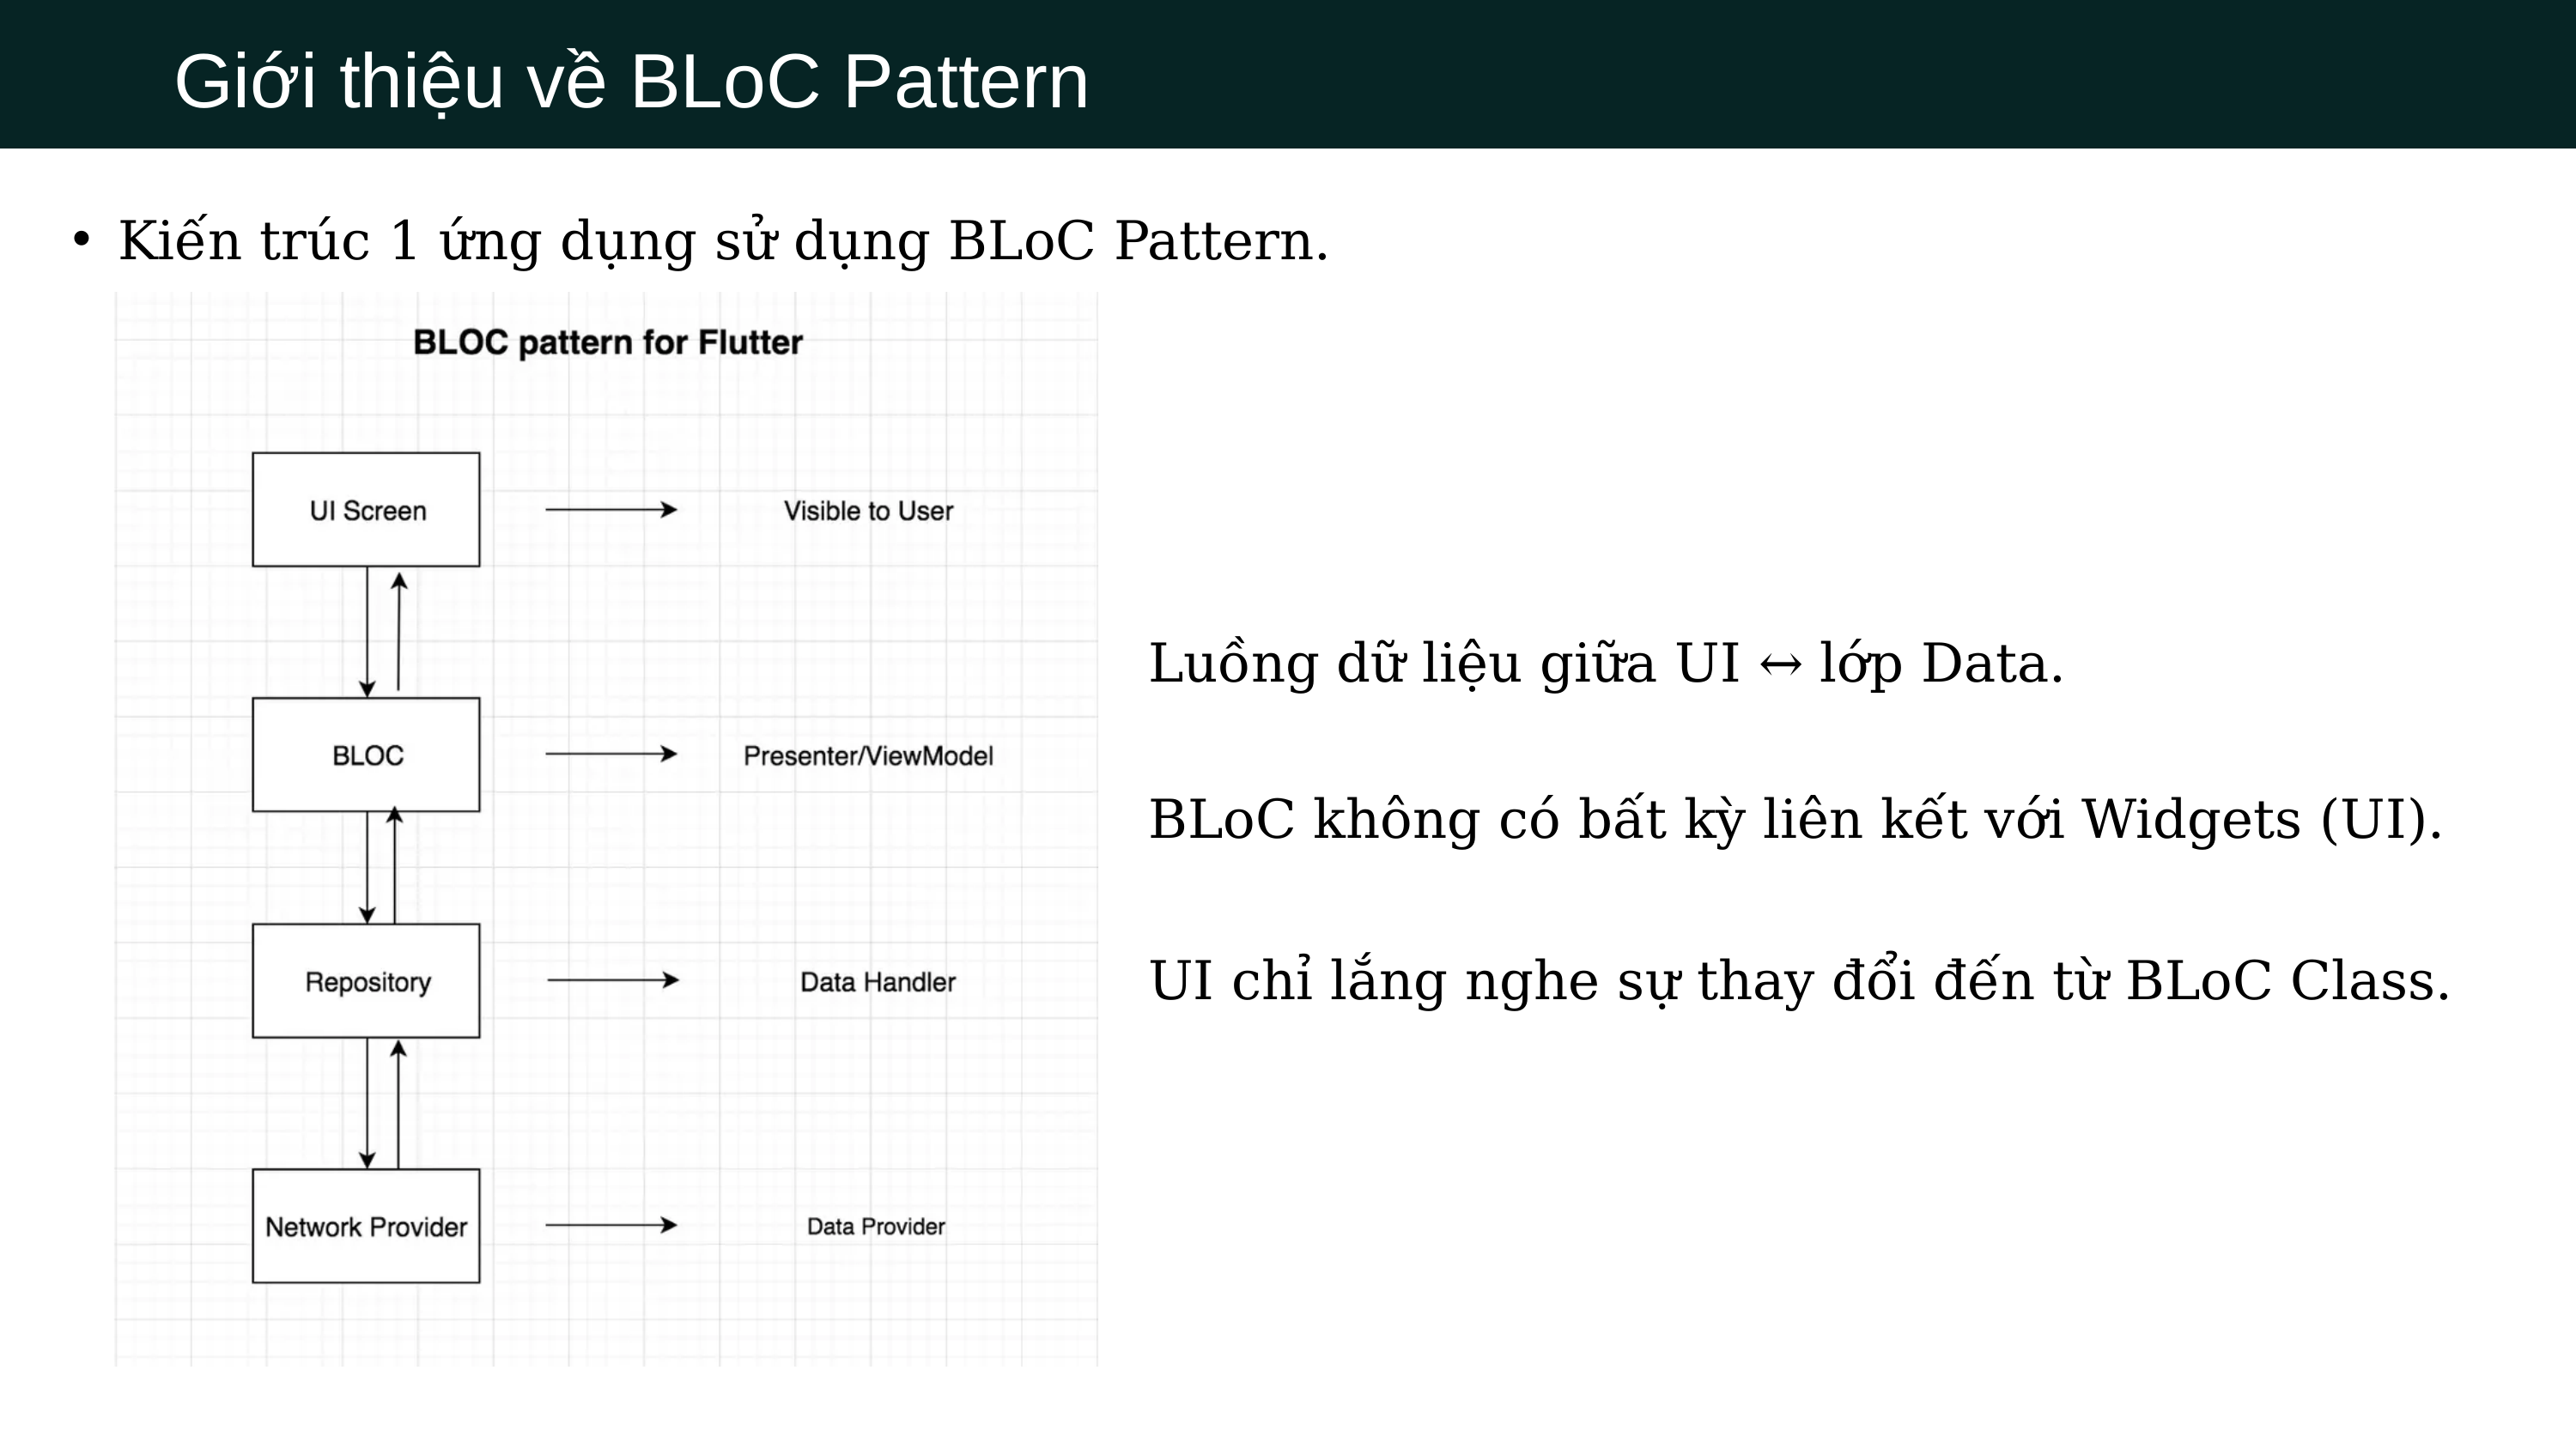

Giới thiệu về BLoC Pattern
Kiến trúc 1 ứng dụng sử dụng BLoC Pattern.

Luồng dữ liệu giữa UI ↔ lớp Data.

BLoC không có bất kỳ liên kết với Widgets (UI).

UI chỉ lắng nghe sự thay đổi đến từ BLoC Class.